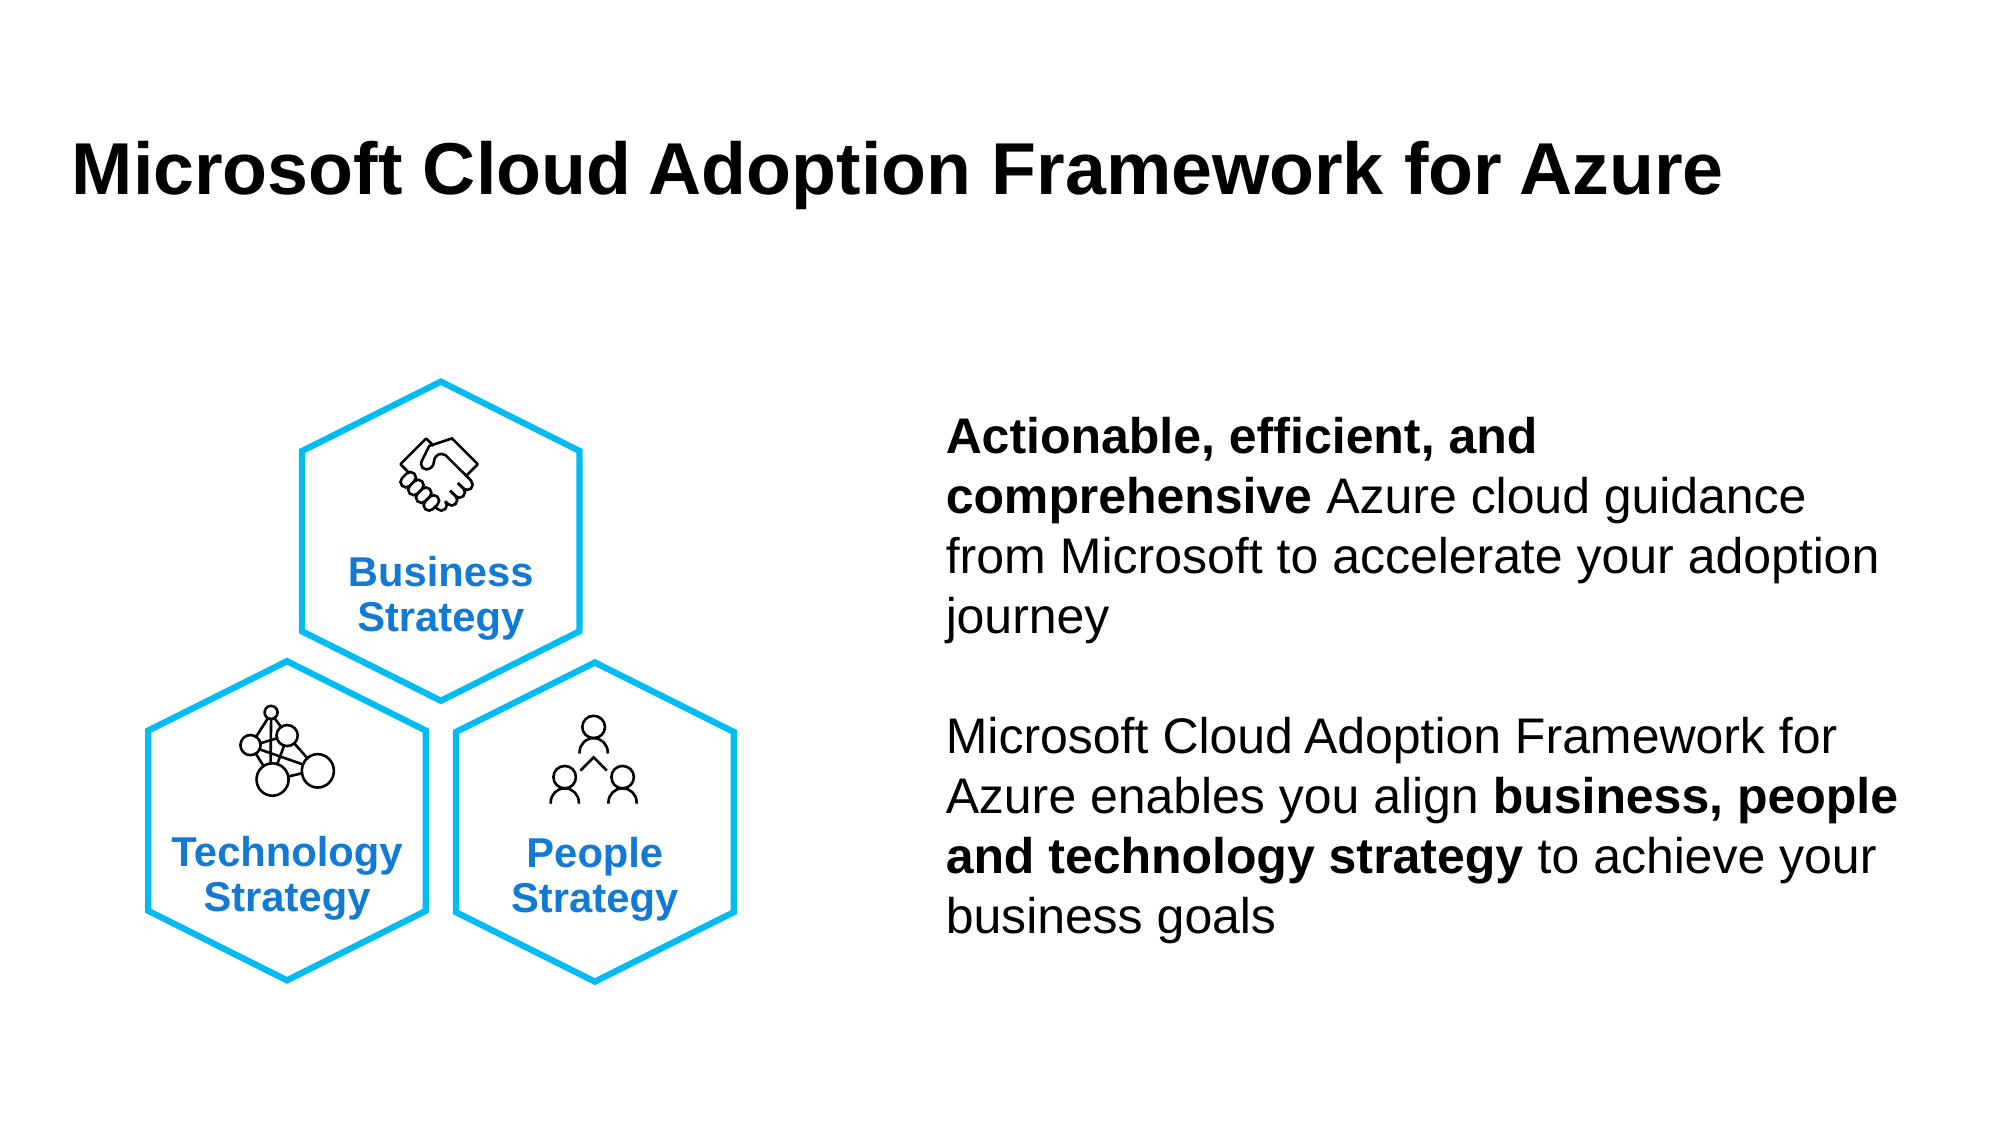

# Microsoft Cloud Adoption Framework for Azure

Business Strategy
Actionable, efficient, and comprehensive Azure cloud guidance from Microsoft to accelerate your adoption journey

Microsoft Cloud Adoption Framework for Azure enables you align business, people and technology strategy to achieve your business goals

Technology Strategy
People Strategy